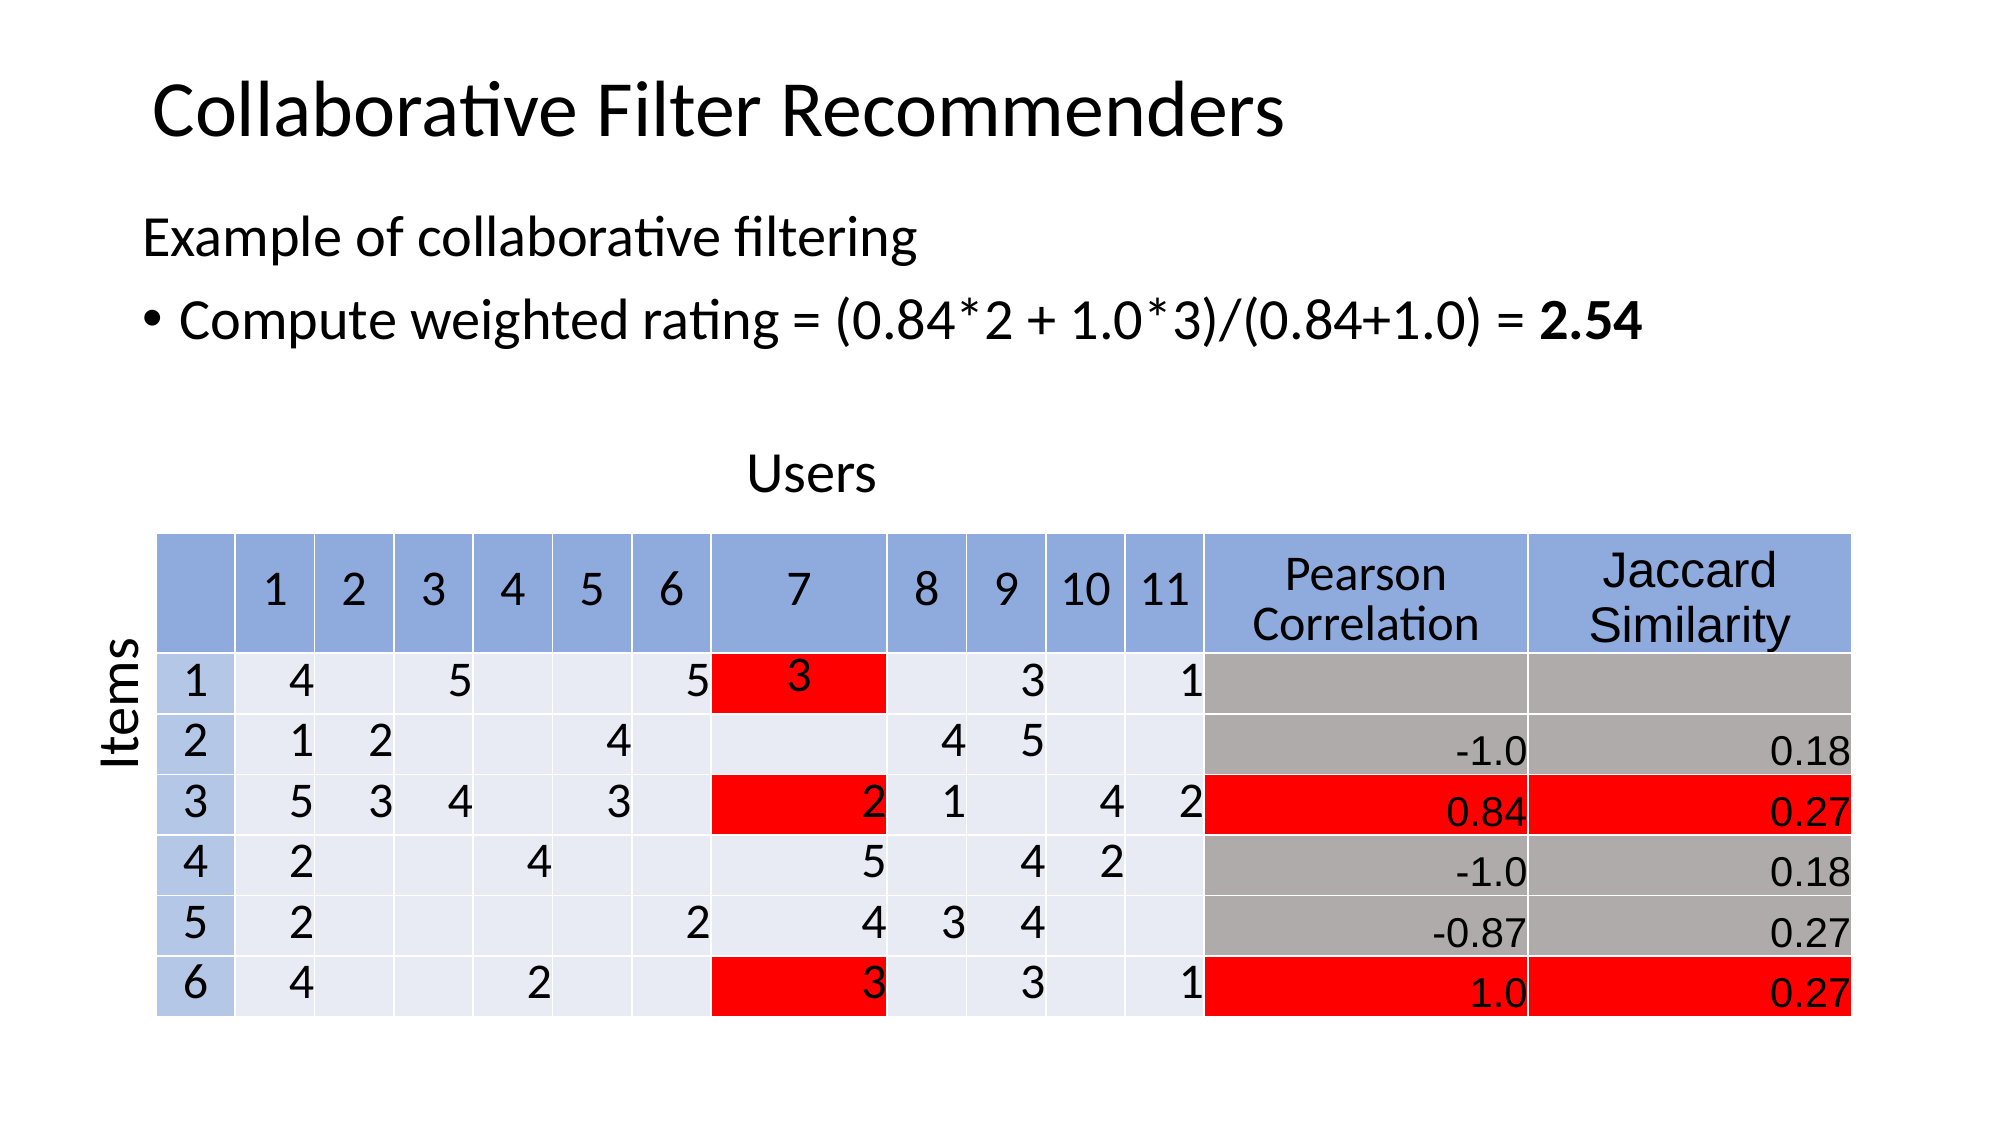

# Collaborative Filter Recommenders
Example of collaborative filtering
Compute weighted rating = (0.84*2 + 1.0*3)/(0.84+1.0) = 2.54

Users
|  | 1 | 2 | 3 | 4 | 5 | 6 | 7 | 8 | 9 | 10 | 11 | Pearson Correlation | Jaccard Similarity |
| --- | --- | --- | --- | --- | --- | --- | --- | --- | --- | --- | --- | --- | --- |
| 1 | 4 |  | 5 |  |  | 5 | 3 |  | 3 |  | 1 |  |  |
| 2 | 1 | 2 |  |  | 4 |  |  | 4 | 5 |  |  | -1.0 | 0.18 |
| 3 | 5 | 3 | 4 |  | 3 |  | 2 | 1 |  | 4 | 2 | 0.84 | 0.27 |
| 4 | 2 |  |  | 4 |  |  | 5 |  | 4 | 2 |  | -1.0 | 0.18 |
| 5 | 2 |  |  |  |  | 2 | 4 | 3 | 4 |  |  | -0.87 | 0.27 |
| 6 | 4 |  |  | 2 |  |  | 3 |  | 3 |  | 1 | 1.0 | 0.27 |
Items